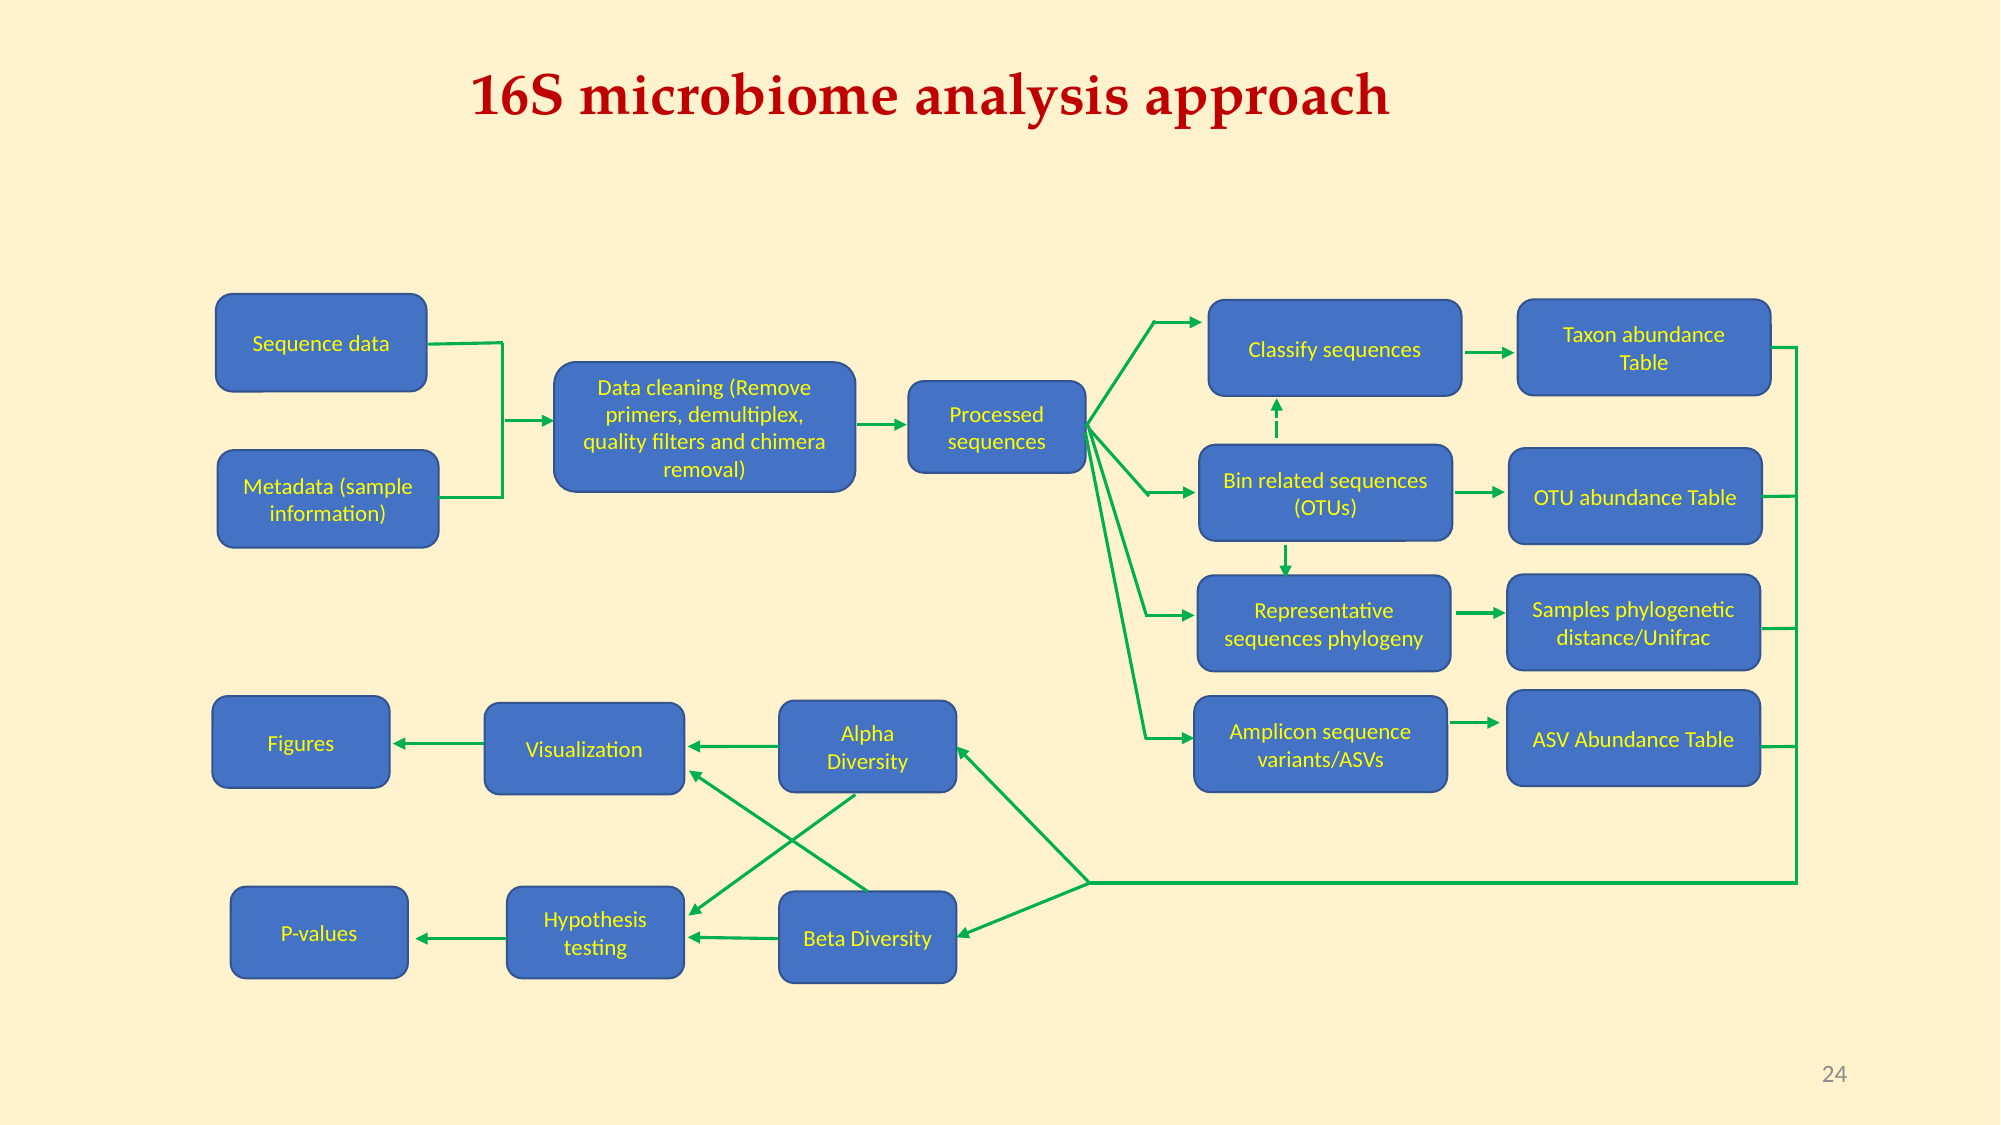

16S microbiome analysis approach
Sequence data
Data cleaning (Remove primers, demultiplex, quality filters and chimera removal)
Metadata (sample information)
Classify sequences
Processed sequences
Bin related sequences (OTUs)
Taxon abundance Table
OTU abundance Table
Samples phylogenetic distance/Unifrac
Representative sequences phylogeny
ASV Abundance Table
Figures
Amplicon sequence variants/ASVs
Alpha Diversity
Visualization
P-values
Hypothesis testing
Beta Diversity
24